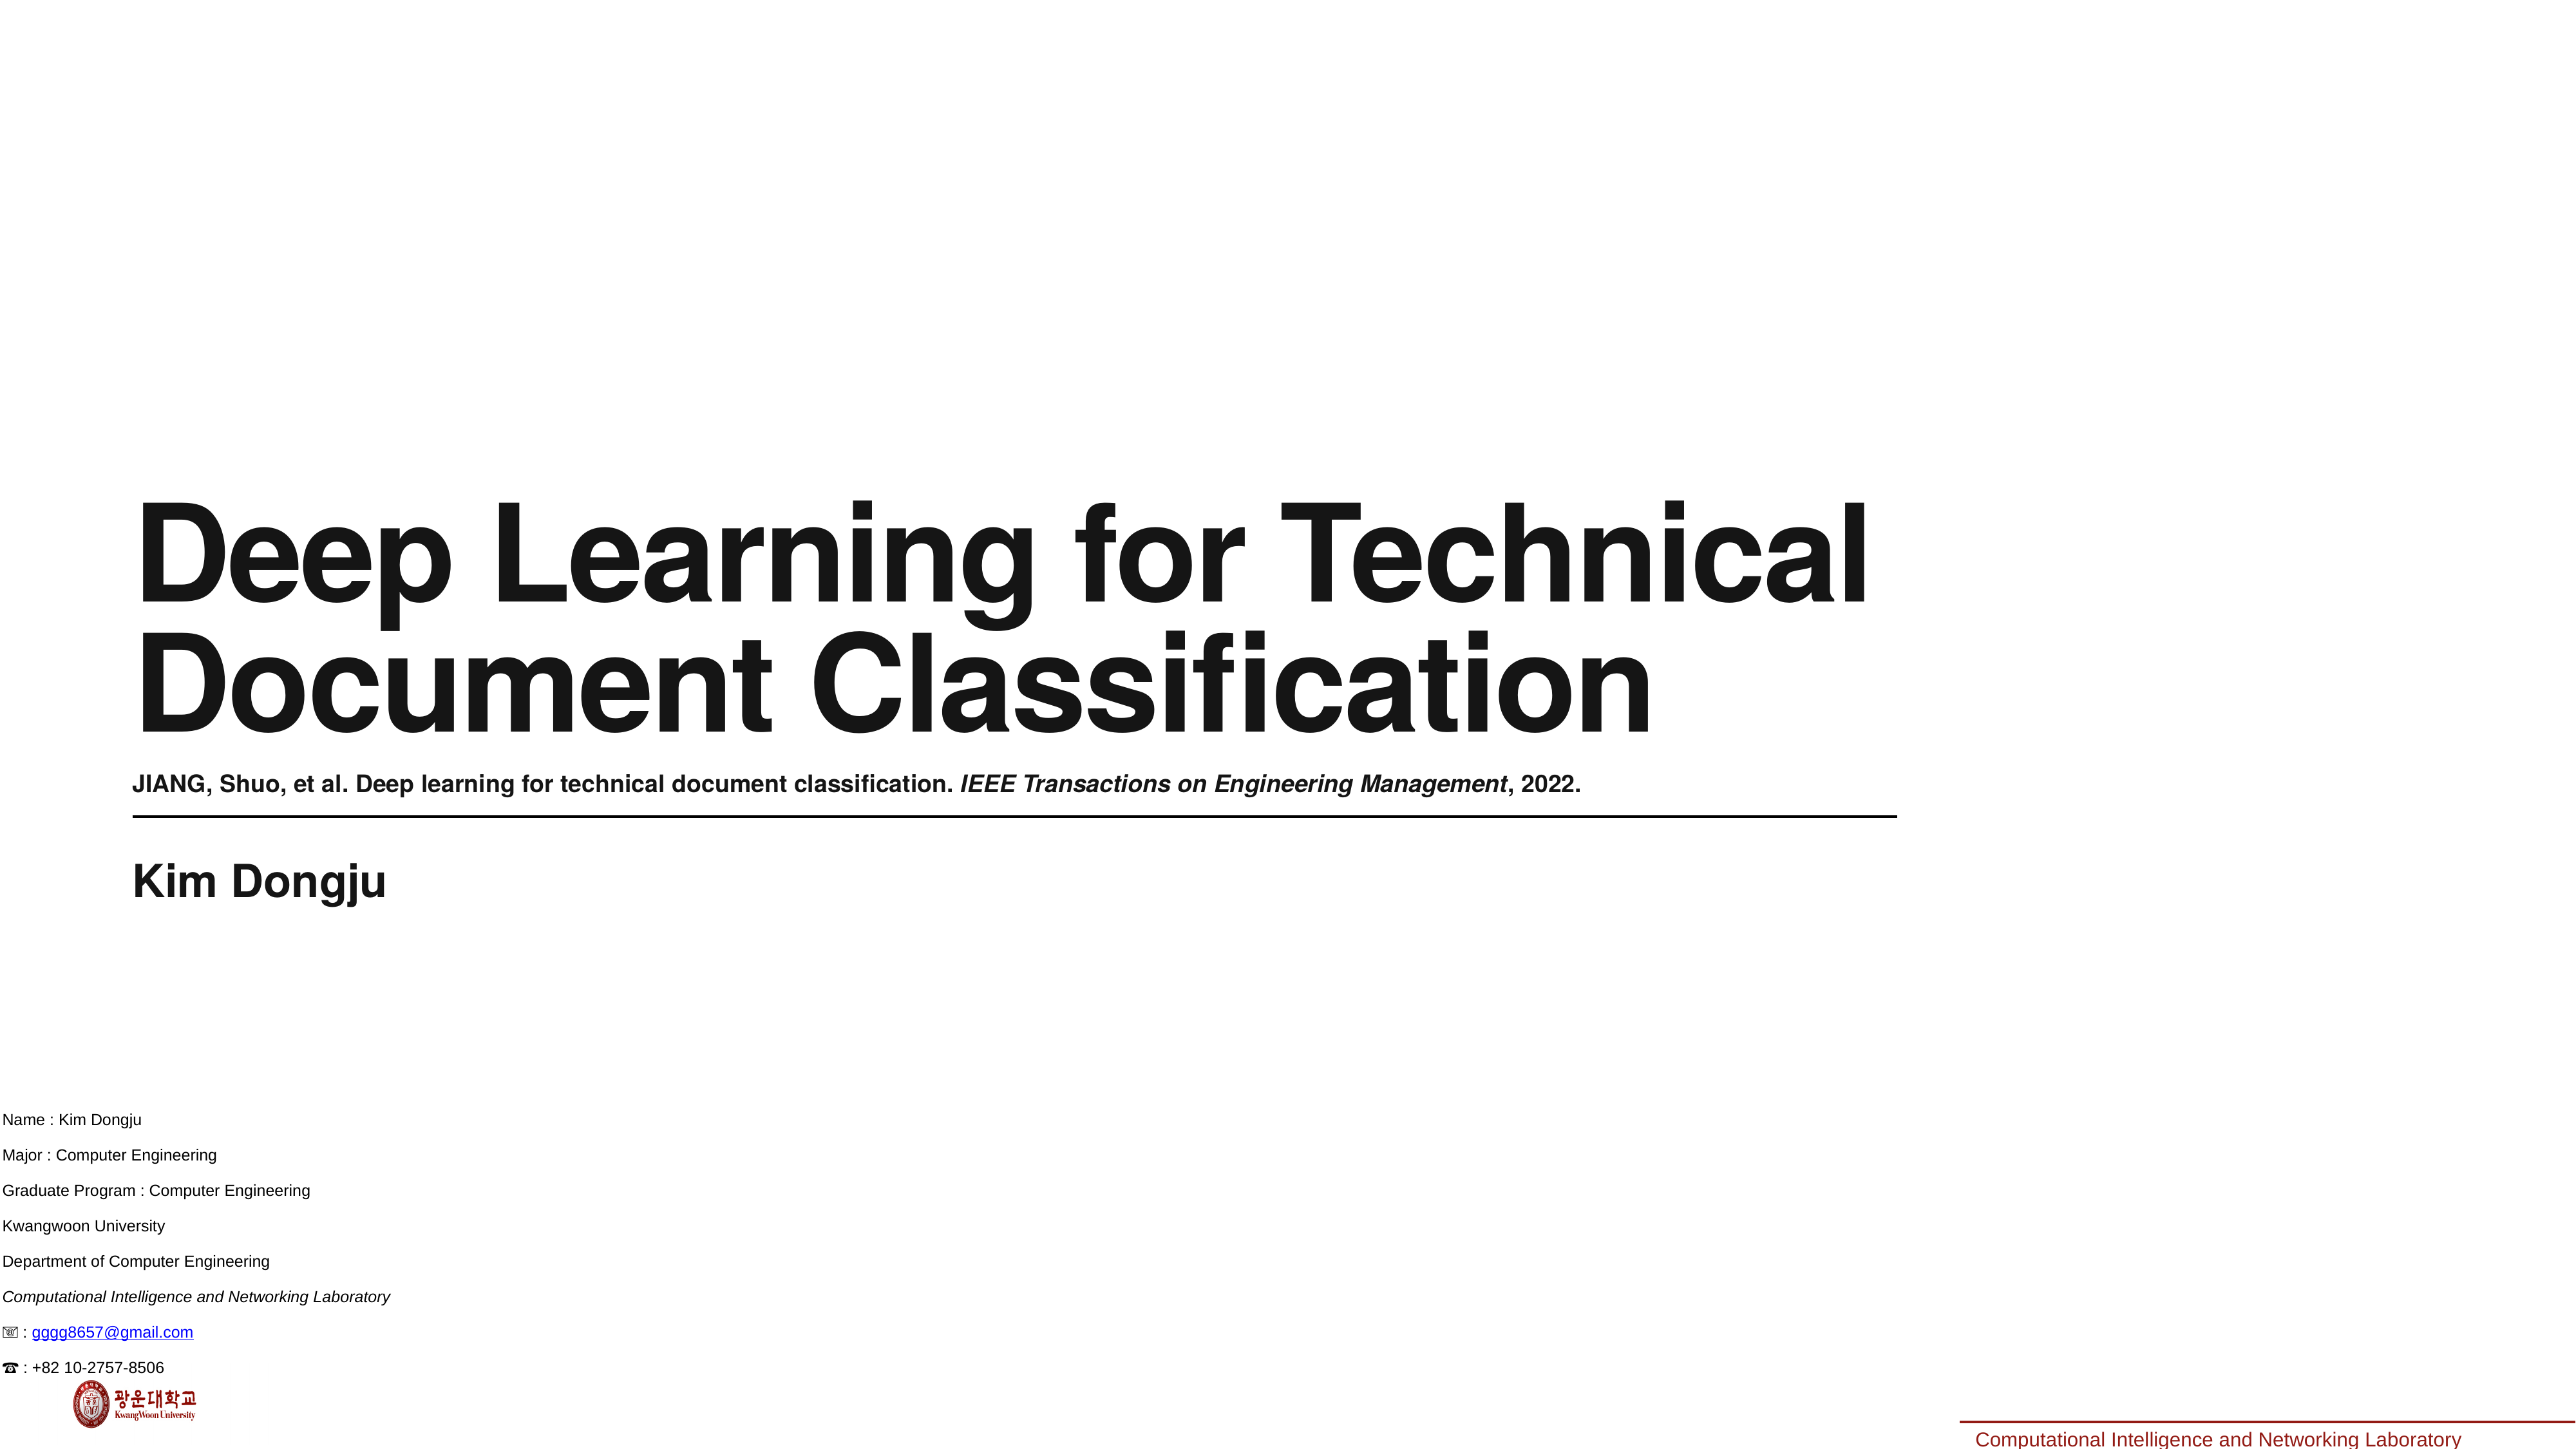

# Deep Learning for Technical Document Classification
JIANG, Shuo, et al. Deep learning for technical document classification. IEEE Transactions on Engineering Management, 2022.

Kim Dongju

Name : Kim Dongju
Major : Computer Engineering
Graduate Program : Computer Engineering
Kwangwoon University
Department of Computer Engineering
Computational Intelligence and Networking Laboratory
📧 : gggg8657@gmail.com
☎︎ : +82 10-2757-8506